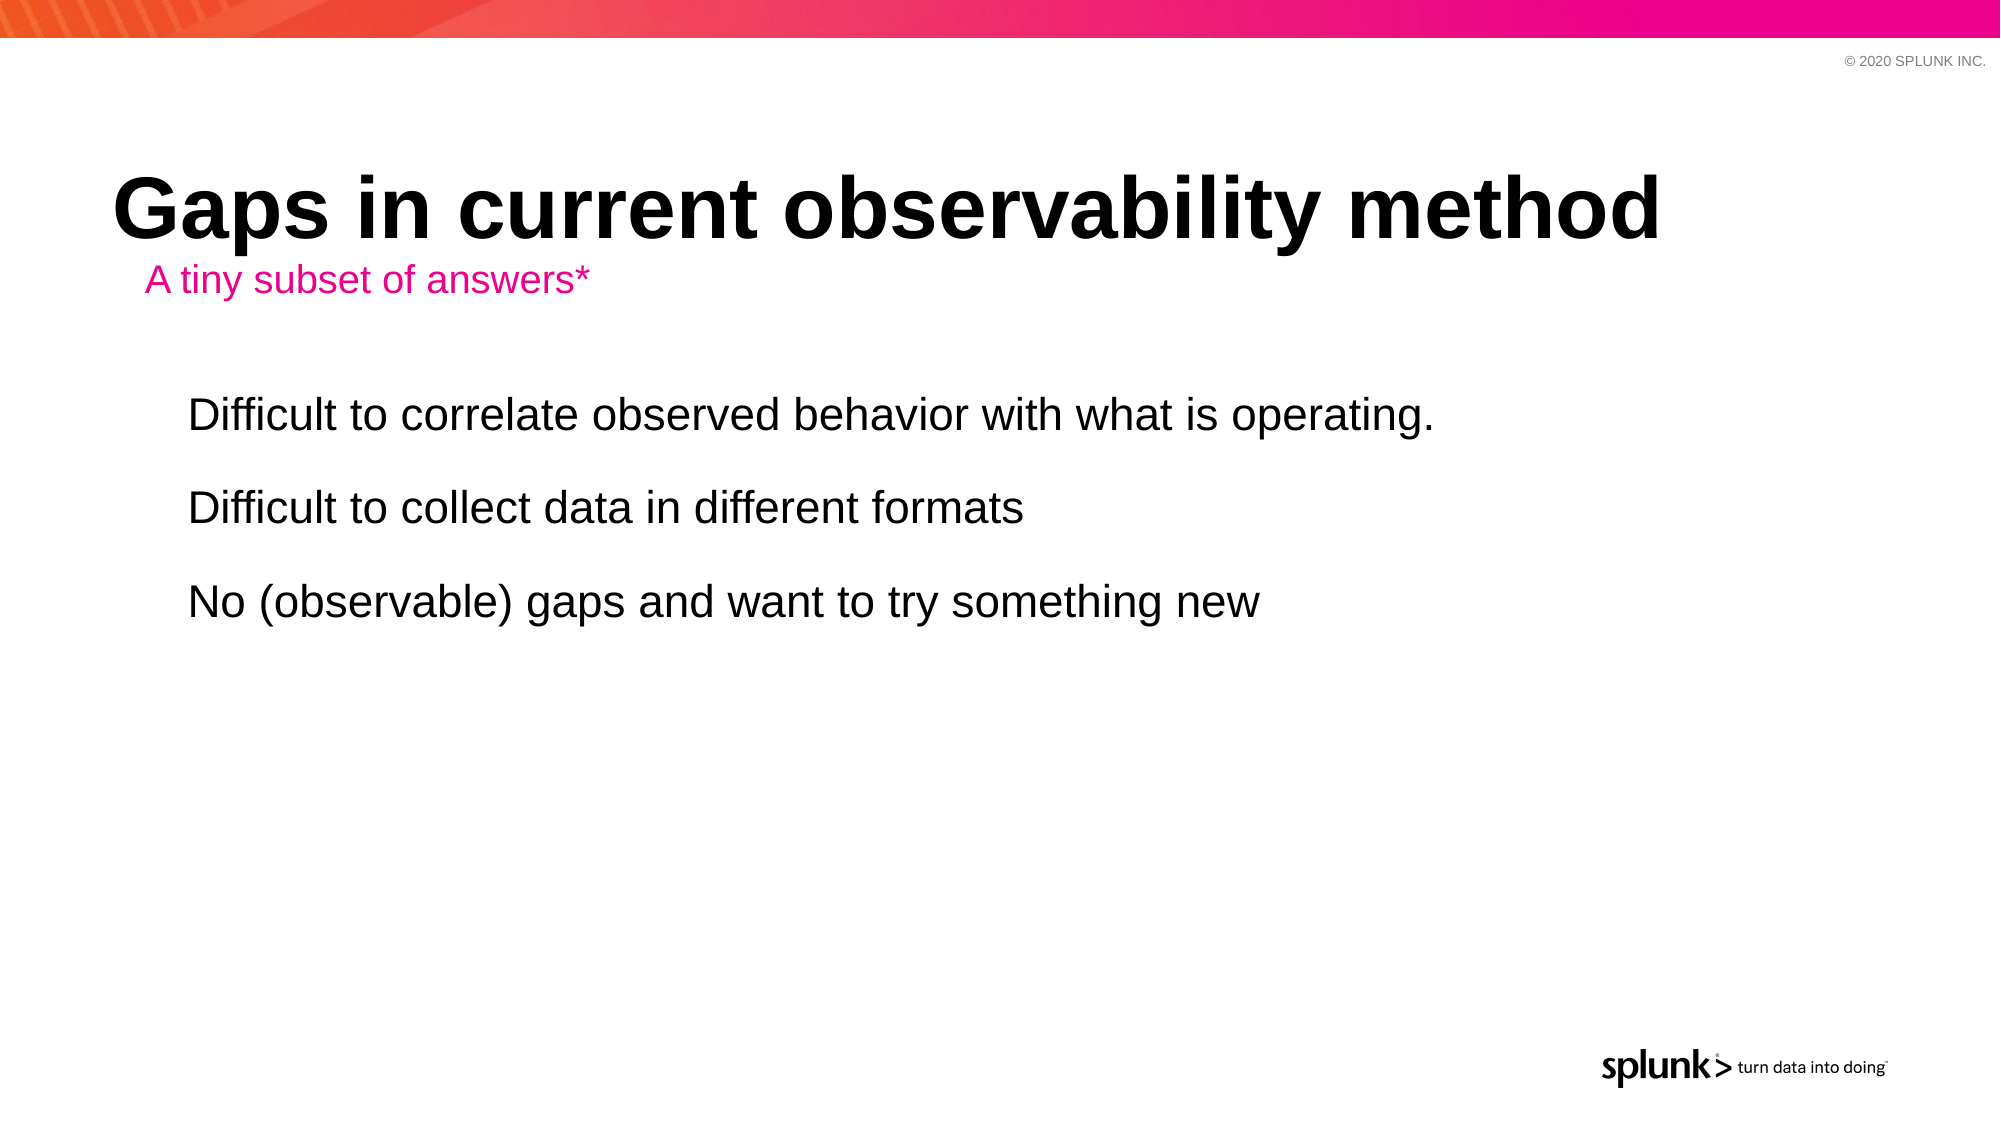

# Gaps in current observability method
A tiny subset of answers*
Difficult to correlate observed behavior with what is operating.
Difficult to collect data in different formats
No (observable) gaps and want to try something new